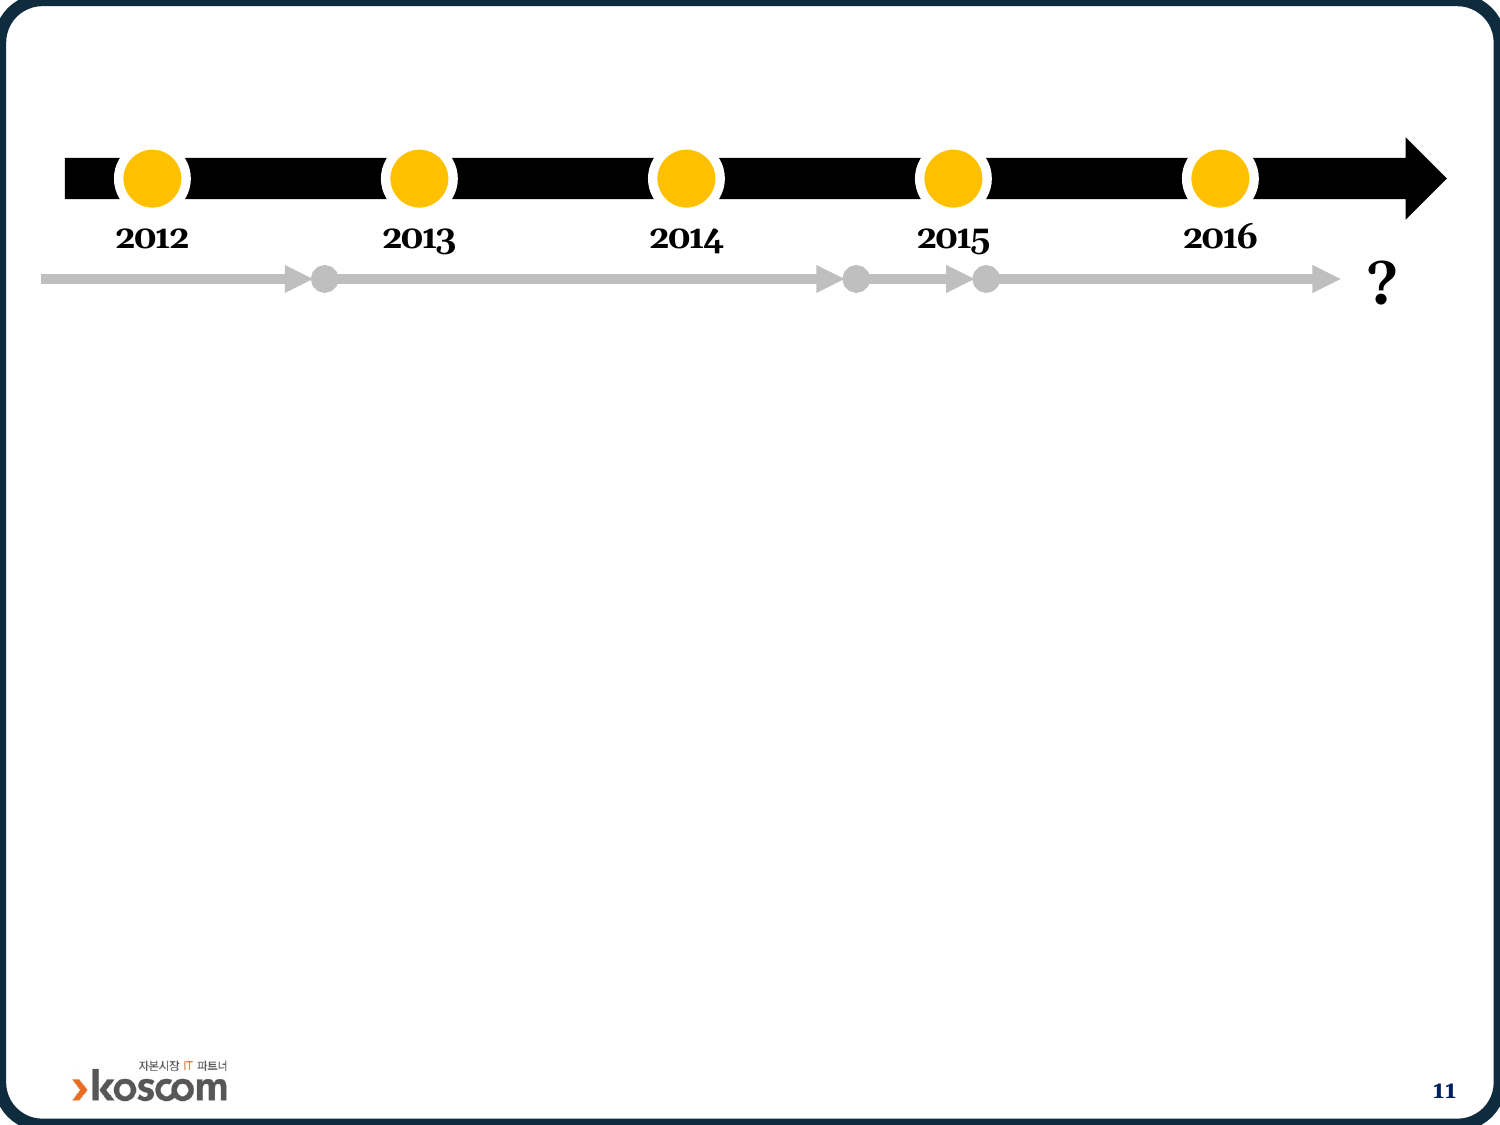

#

2012
2013
2014
2015
2016
?
11